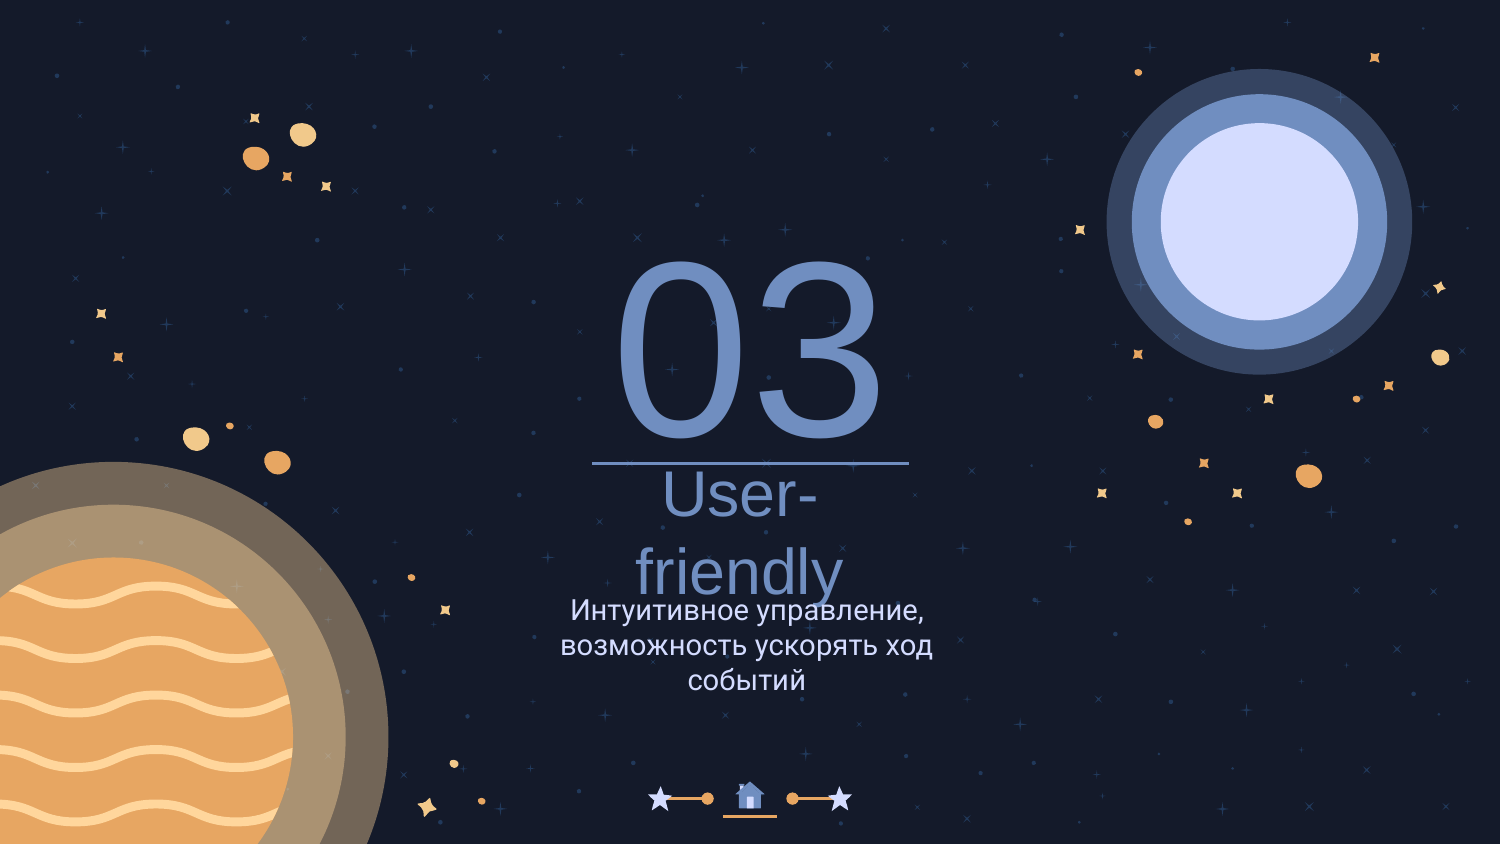

03
# User-friendly
Интуитивное управление, возможность ускорять ход событий